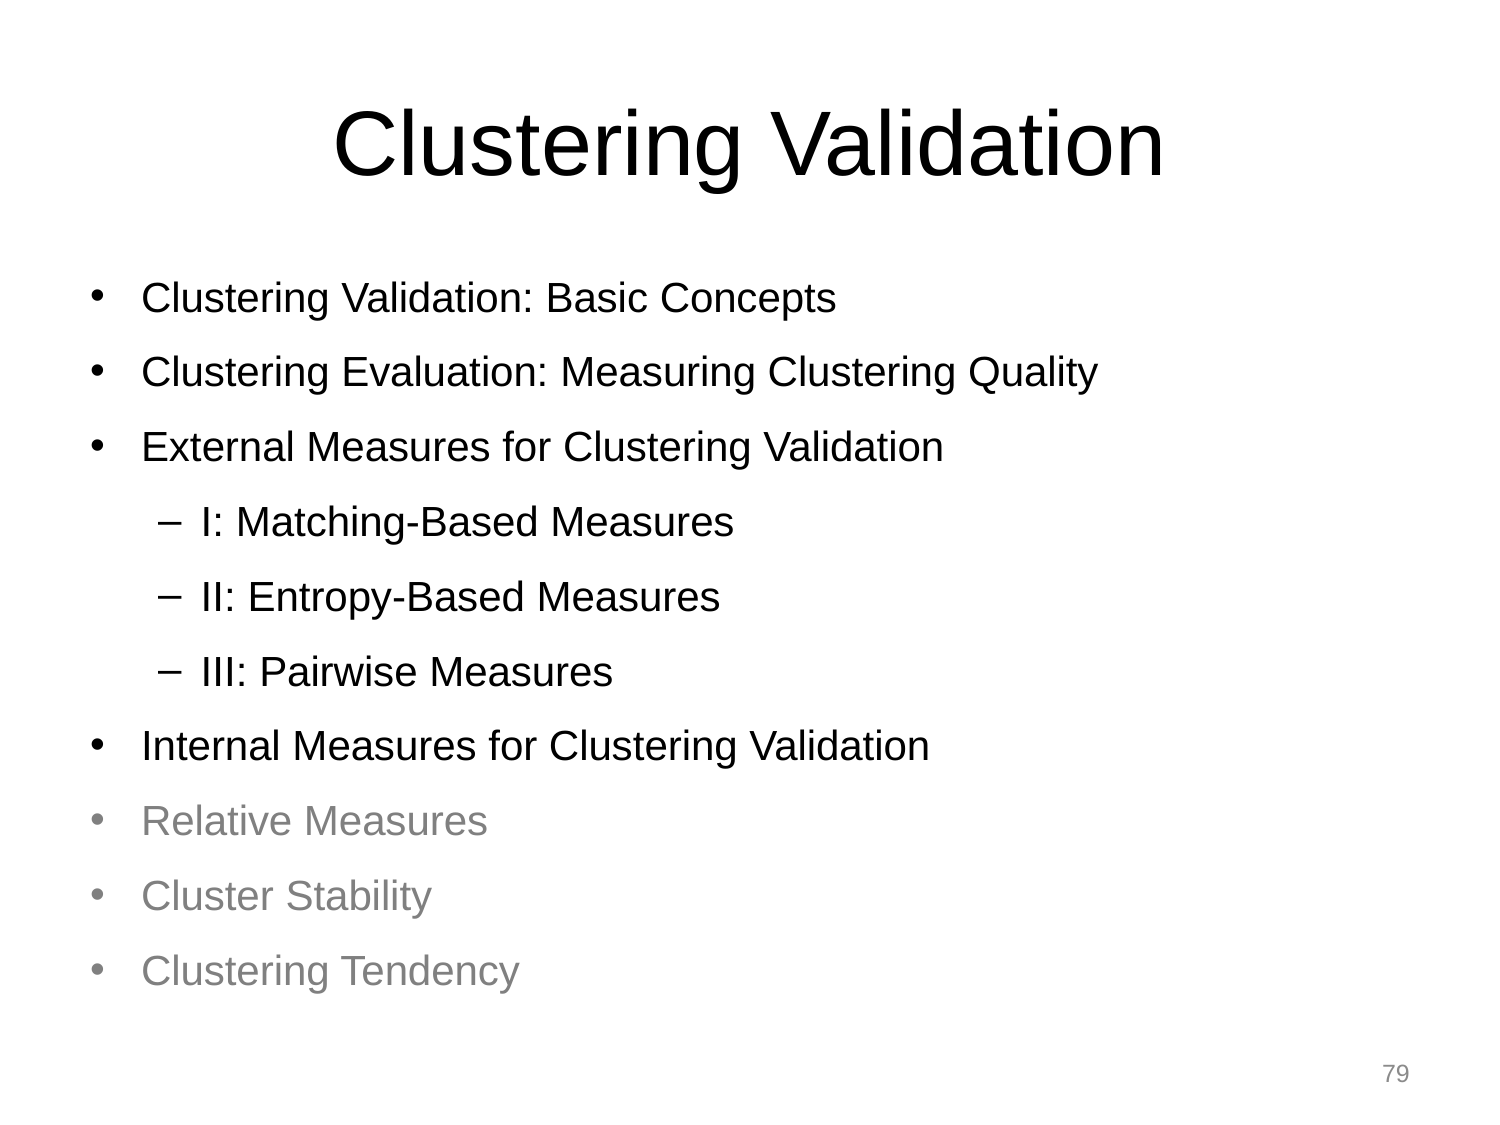

# Clustering Validation
Clustering Validation: Basic Concepts
Clustering Evaluation: Measuring Clustering Quality
External Measures for Clustering Validation
I: Matching-Based Measures
II: Entropy-Based Measures
III: Pairwise Measures
Internal Measures for Clustering Validation
Relative Measures
Cluster Stability
Clustering Tendency

79